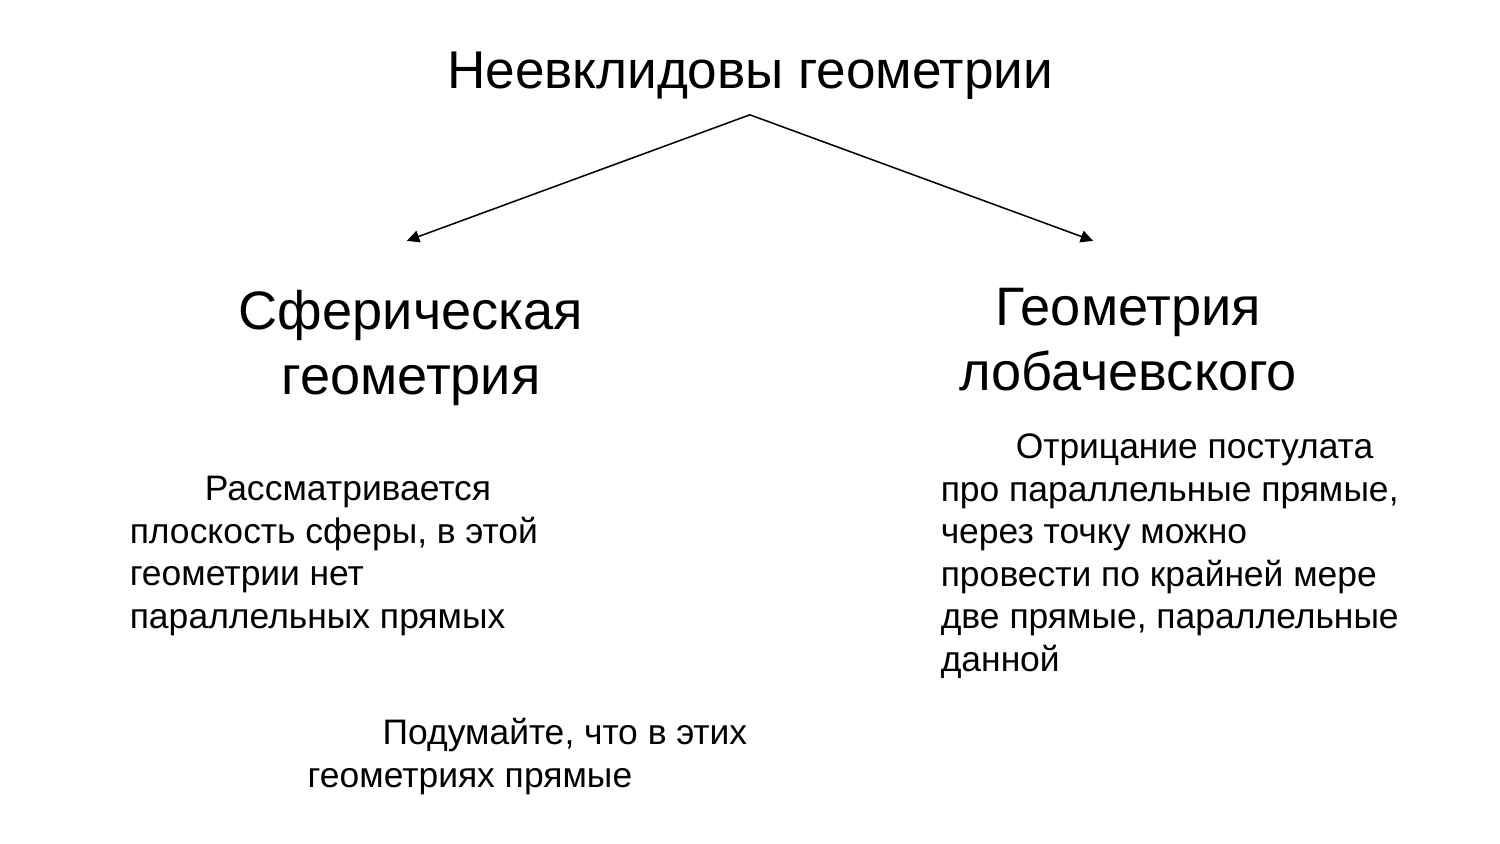

# Неевклидовы геометрии

Геометрия лобачевского
Сферическая геометрия
Отрицание постулата про параллельные прямые, через точку можно провести по крайней мере две прямые, параллельные данной
Рассматривается плоскость сферы, в этой геометрии нет параллельных прямых
Подумайте, что в этих геометриях прямые